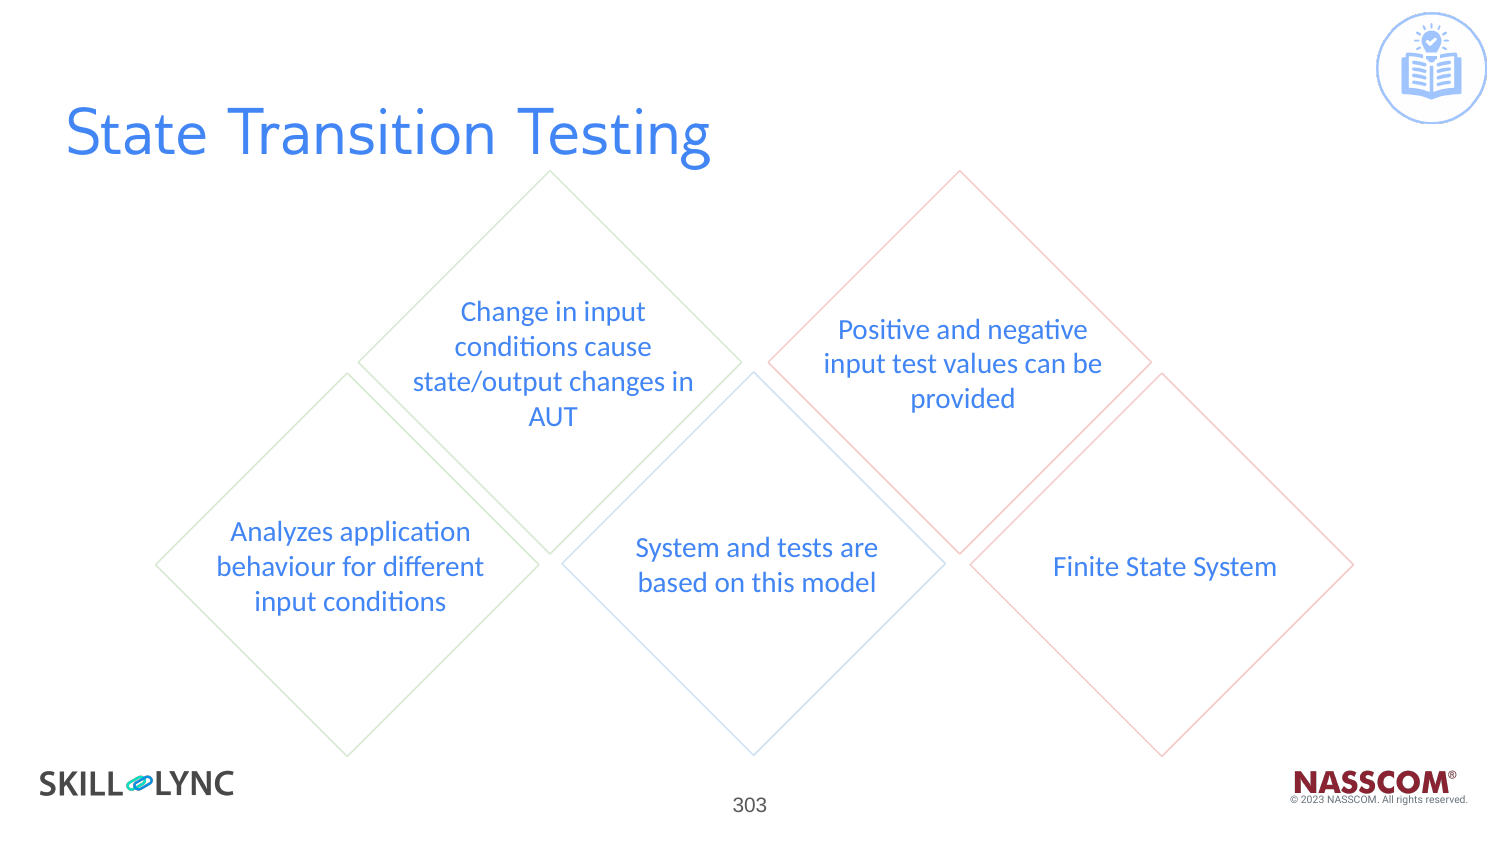

# State Transition Testing

Change in input conditions cause state/output changes in AUT
Positive and negative input test values can be provided

Analyzes application behaviour for different input conditions
System and tests are based on this model
Finite State System
303